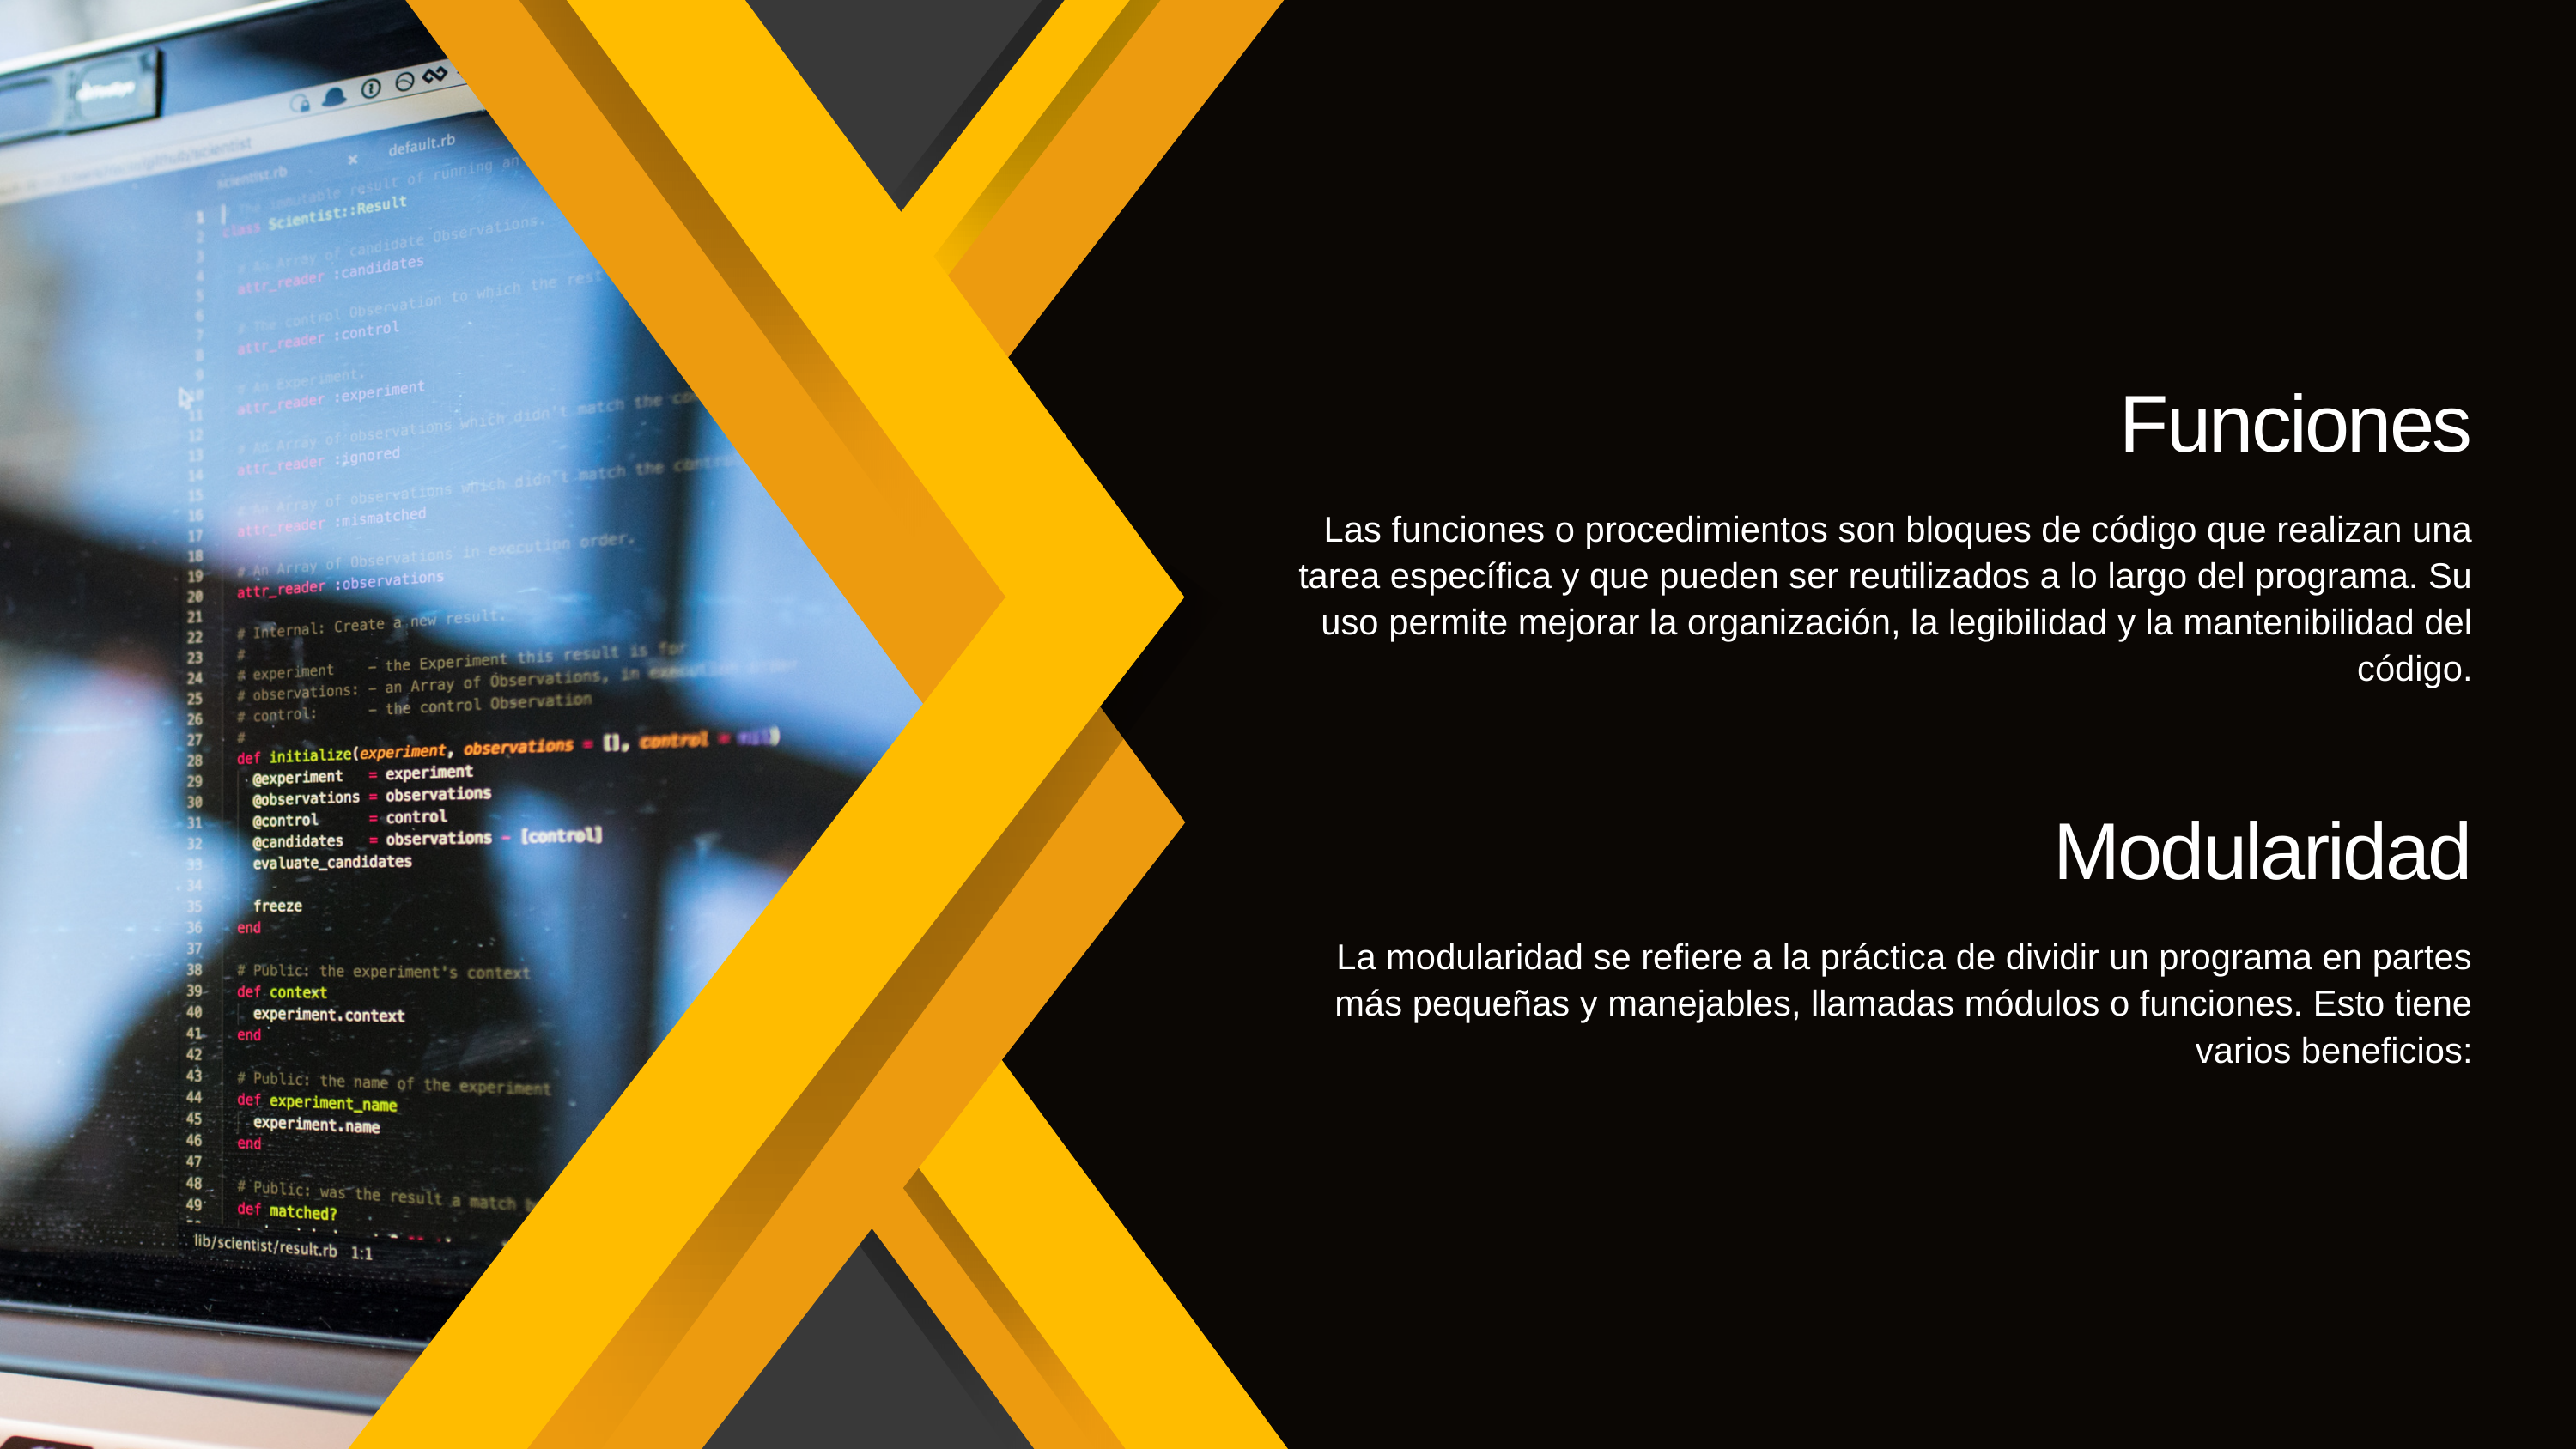

Funciones
Las funciones o procedimientos son bloques de código que realizan una tarea específica y que pueden ser reutilizados a lo largo del programa. Su uso permite mejorar la organización, la legibilidad y la mantenibilidad del código.
Modularidad
La modularidad se refiere a la práctica de dividir un programa en partes más pequeñas y manejables, llamadas módulos o funciones. Esto tiene varios beneficios: